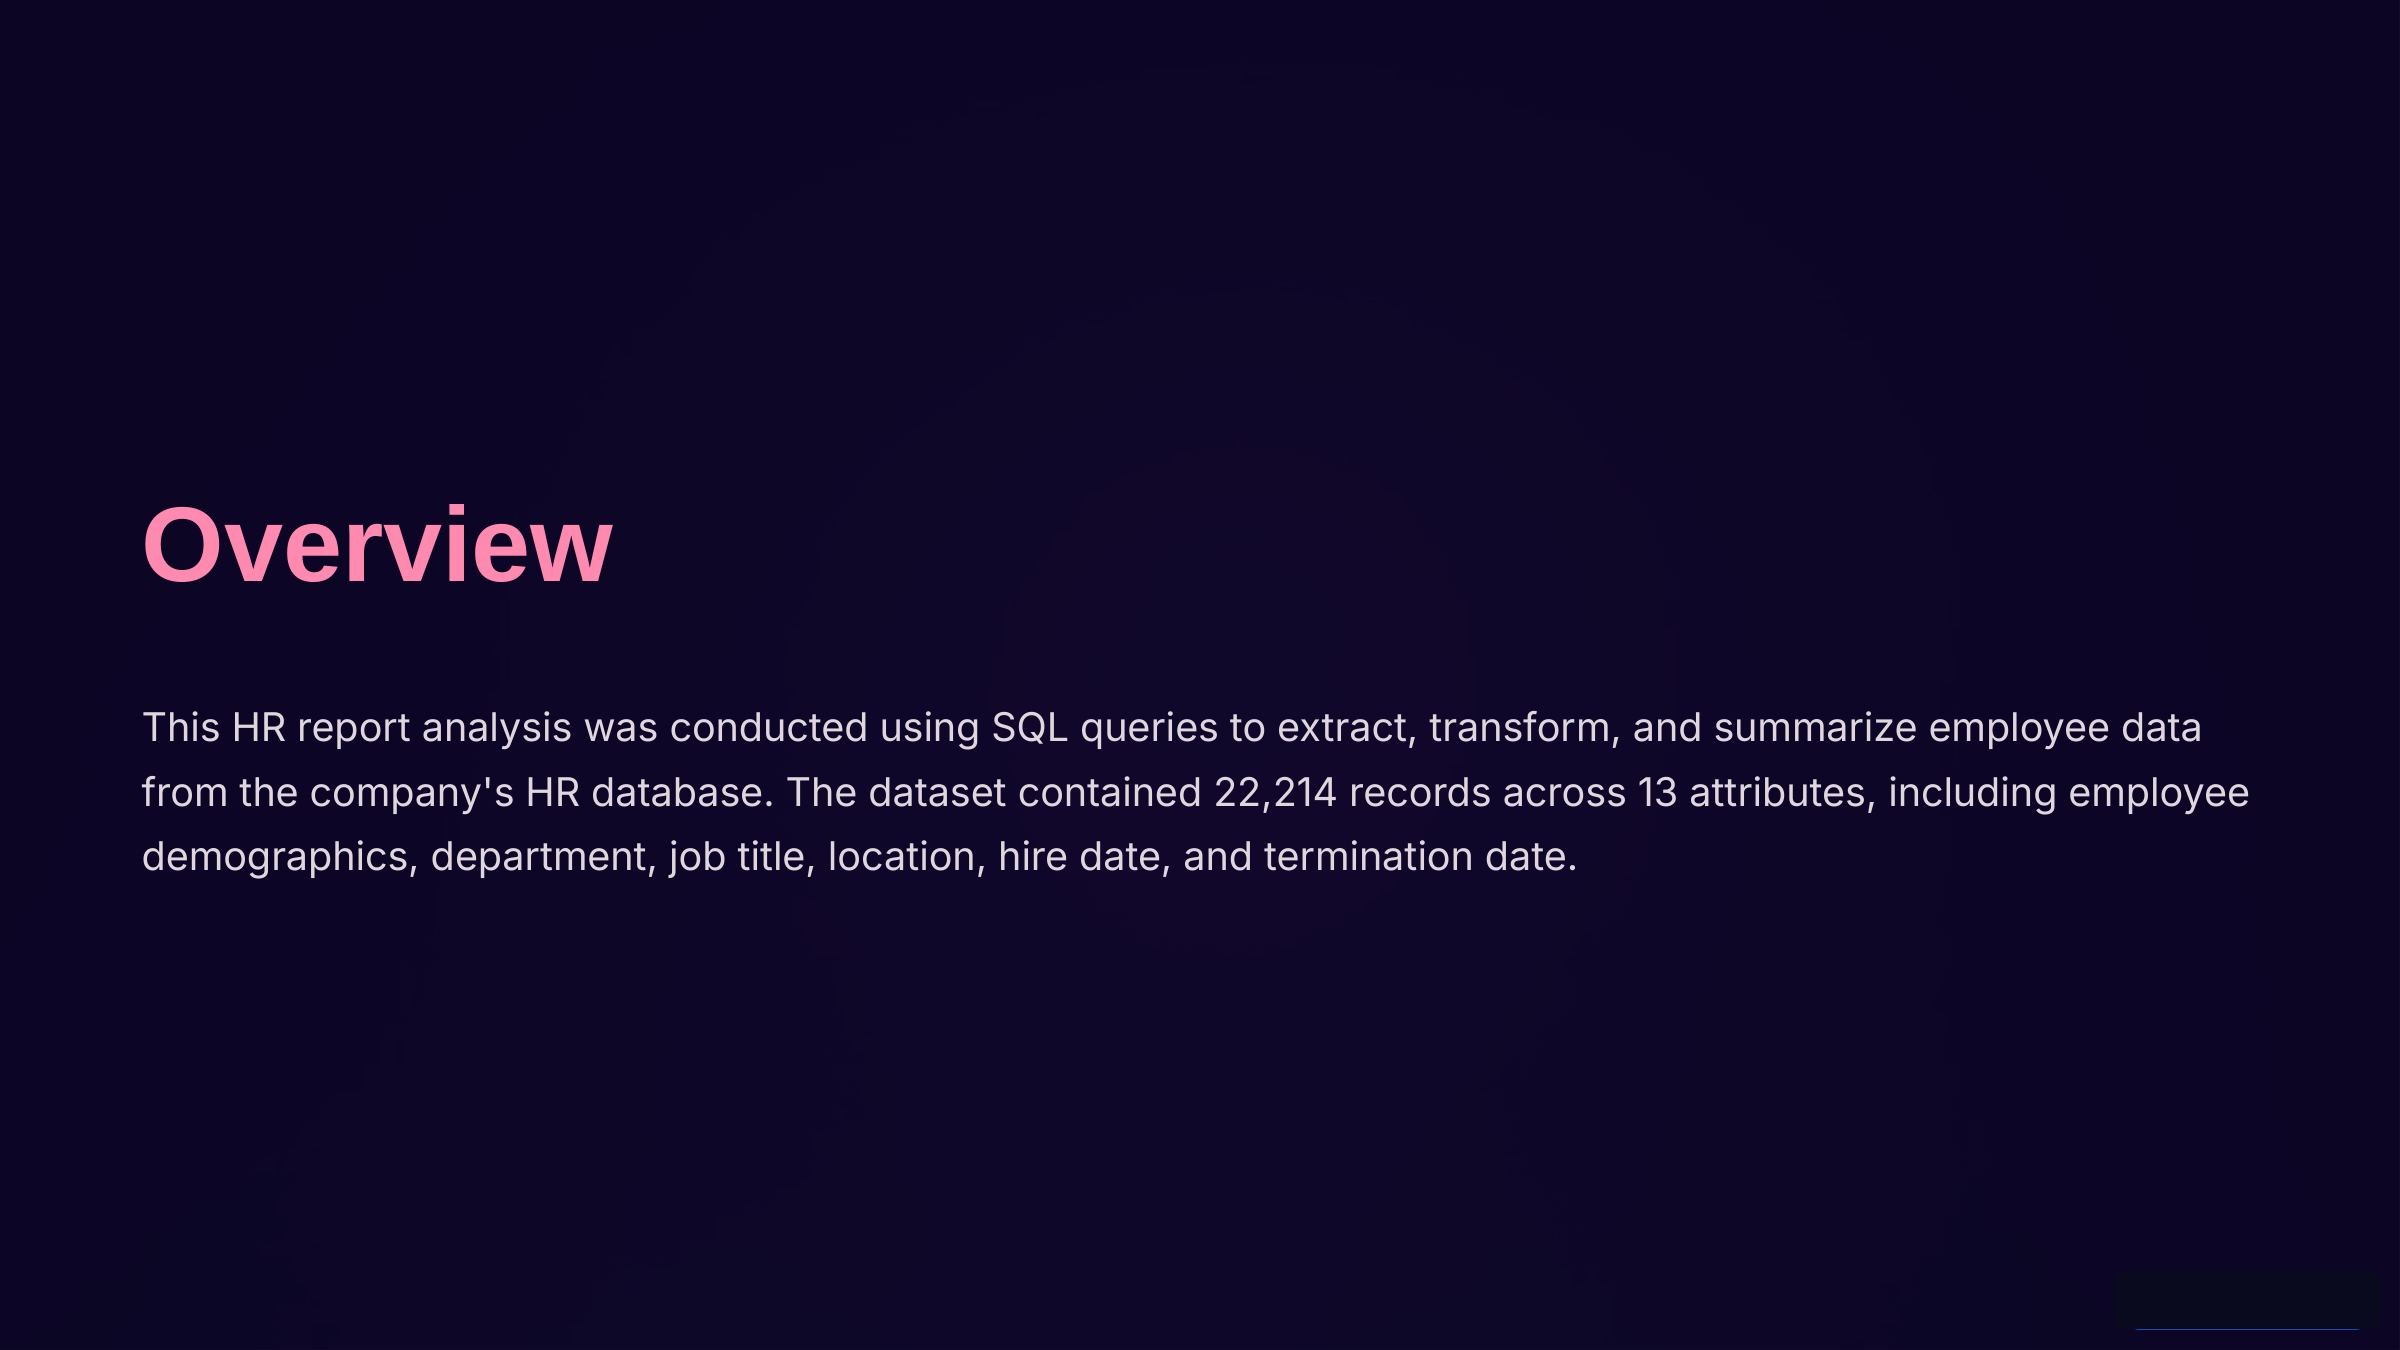

Overview
This HR report analysis was conducted using SQL queries to extract, transform, and summarize employee data from the company's HR database. The dataset contained 22,214 records across 13 attributes, including employee demographics, department, job title, location, hire date, and termination date.